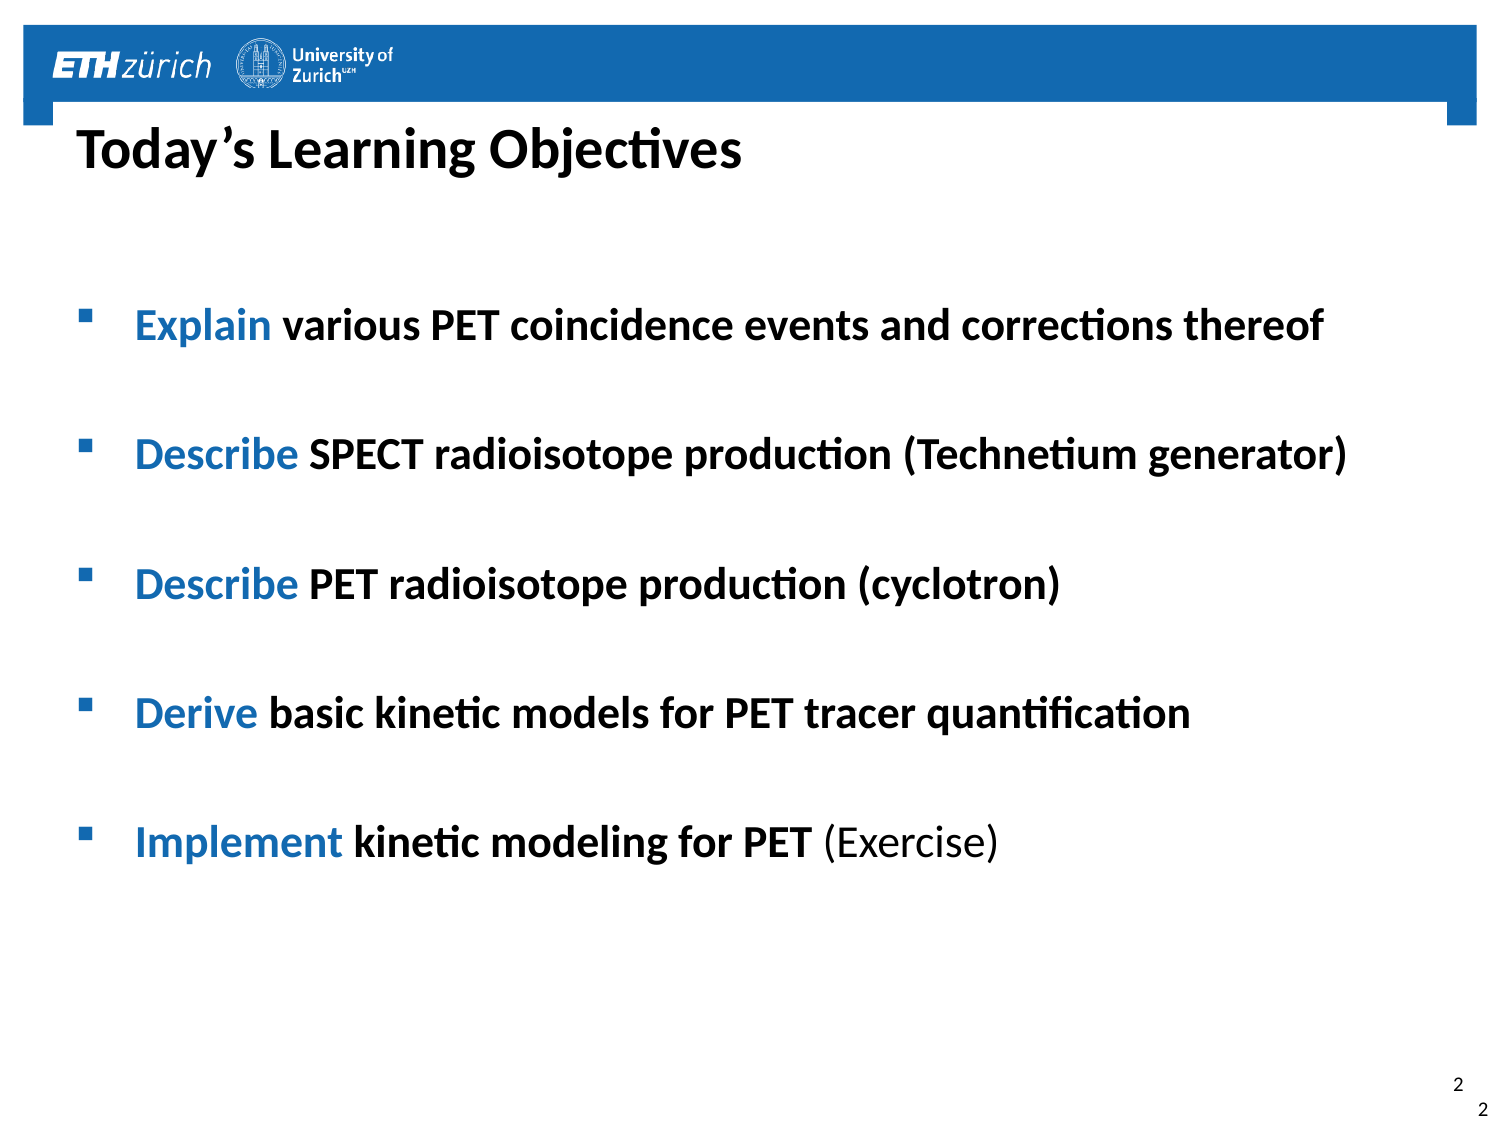

# Today’s Learning Objectives
Explain various PET coincidence events and corrections thereof
Describe SPECT radioisotope production (Technetium generator)
Describe PET radioisotope production (cyclotron)
Derive basic kinetic models for PET tracer quantification
Implement kinetic modeling for PET (Exercise)
2
2
2